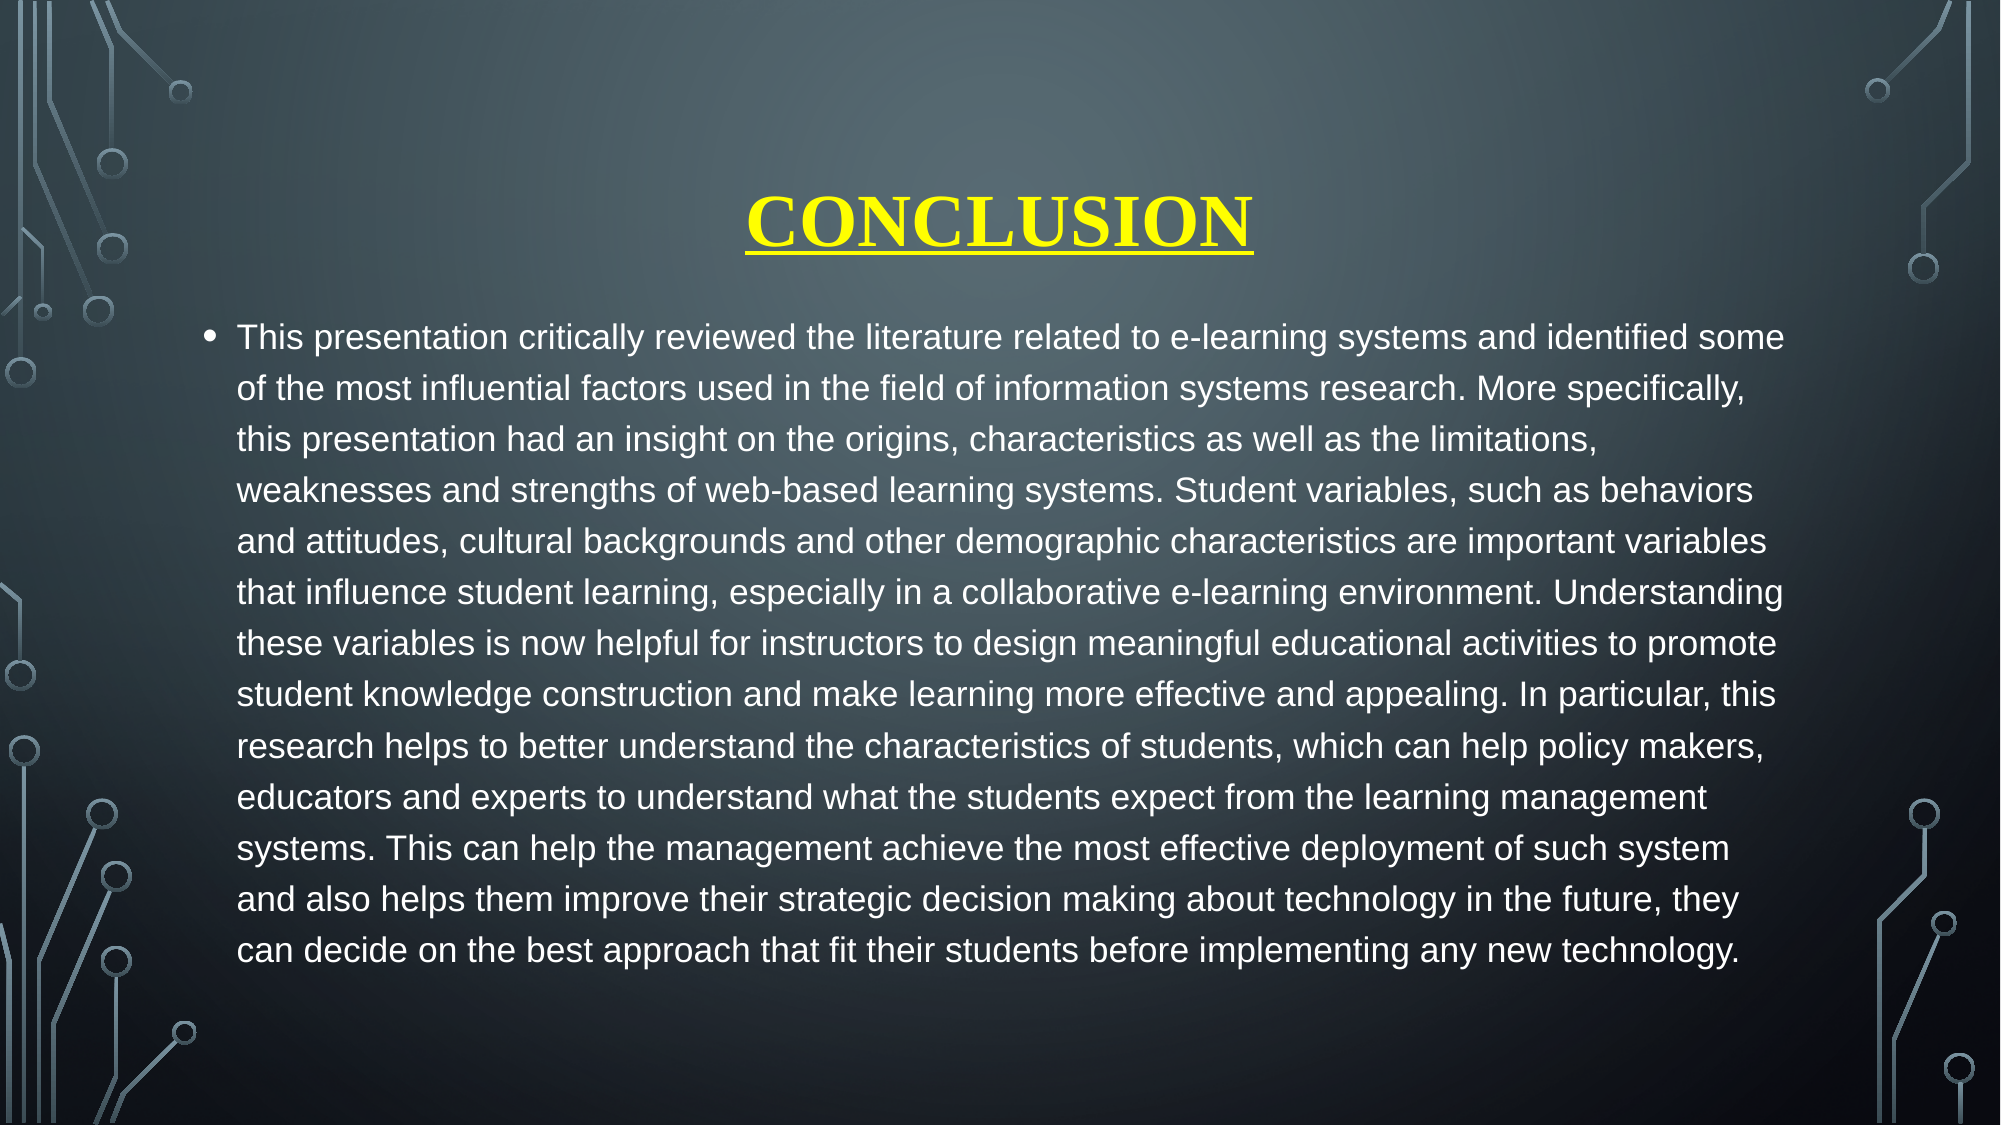

# CONCLUSION
This presentation critically reviewed the literature related to e-learning systems and identified some of the most influential factors used in the field of information systems research. More specifically, this presentation had an insight on the origins, characteristics as well as the limitations, weaknesses and strengths of web-based learning systems. Student variables, such as behaviors and attitudes, cultural backgrounds and other demographic characteristics are important variables that influence student learning, especially in a collaborative e-learning environment. Understanding these variables is now helpful for instructors to design meaningful educational activities to promote student knowledge construction and make learning more effective and appealing. In particular, this research helps to better understand the characteristics of students, which can help policy makers, educators and experts to understand what the students expect from the learning management systems. This can help the management achieve the most effective deployment of such system and also helps them improve their strategic decision making about technology in the future, they can decide on the best approach that fit their students before implementing any new technology.